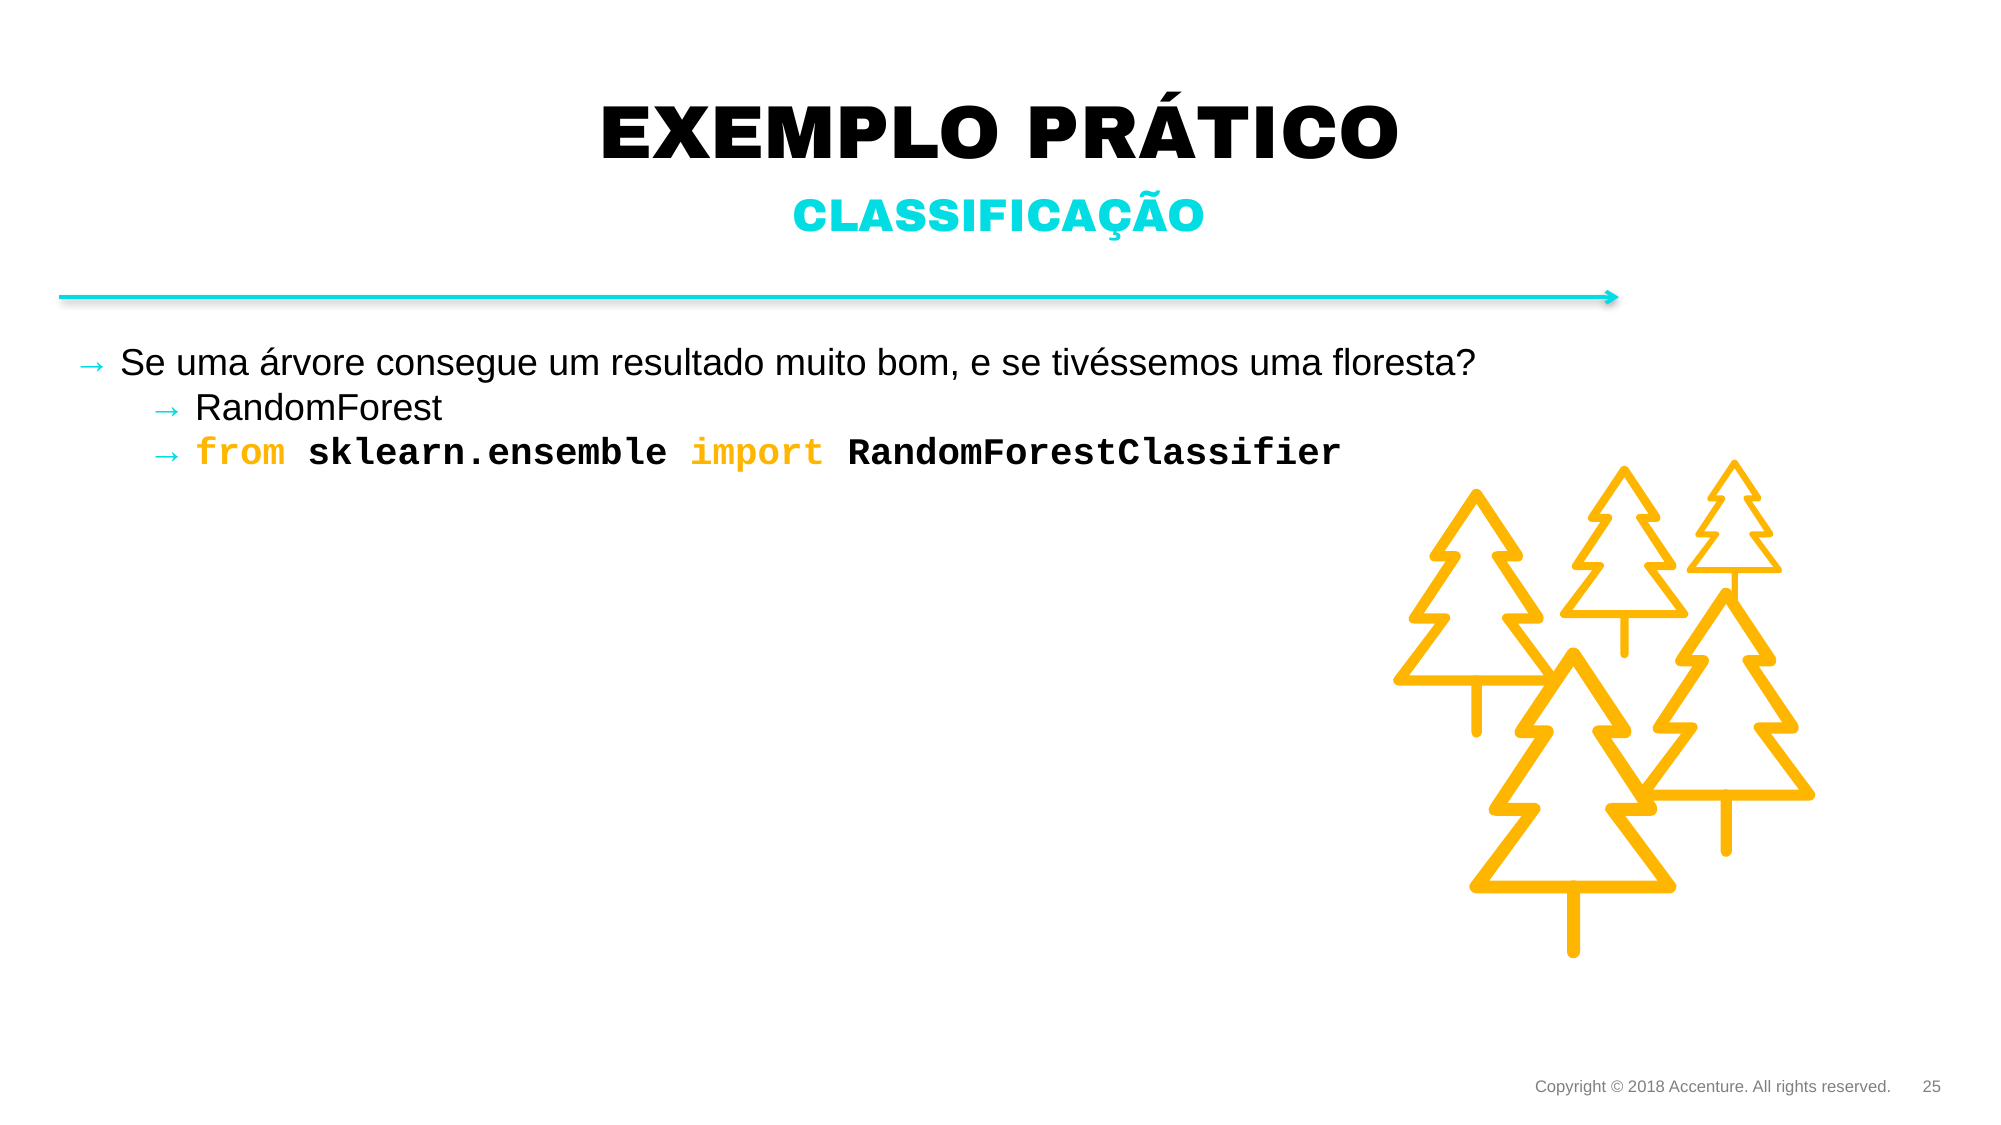

# Exemplo prático
CLASSIFICAÇÃO
Se uma árvore consegue um resultado muito bom, e se tivéssemos uma floresta?
RandomForest
from sklearn.ensemble import RandomForestClassifier

Copyright © 2018 Accenture. All rights reserved.
25